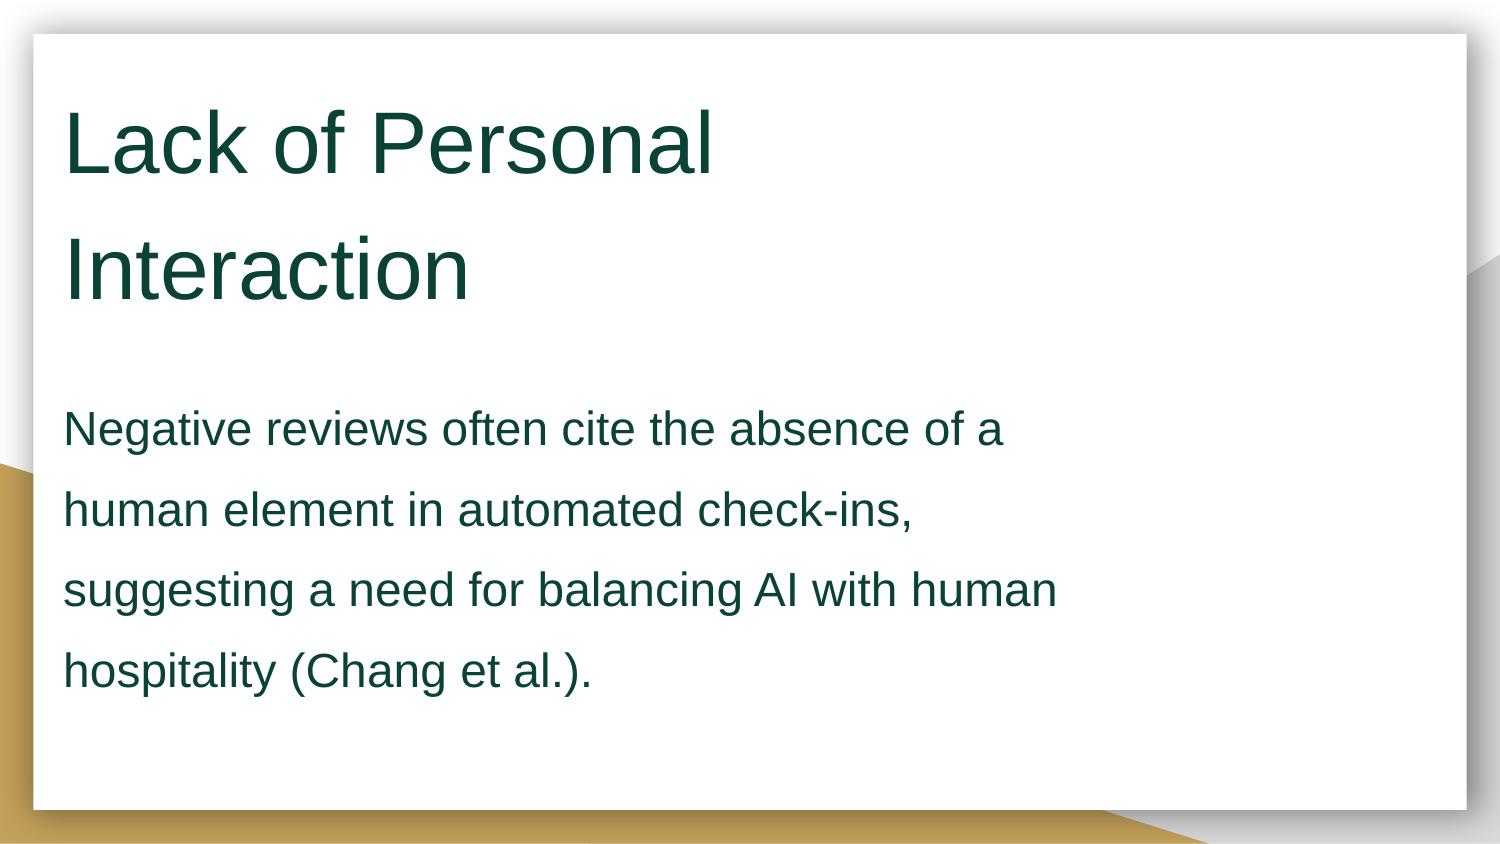

Lack of Personal Interaction
#

Negative reviews often cite the absence of a human element in automated check-ins, suggesting a need for balancing AI with human hospitality (Chang et al.).